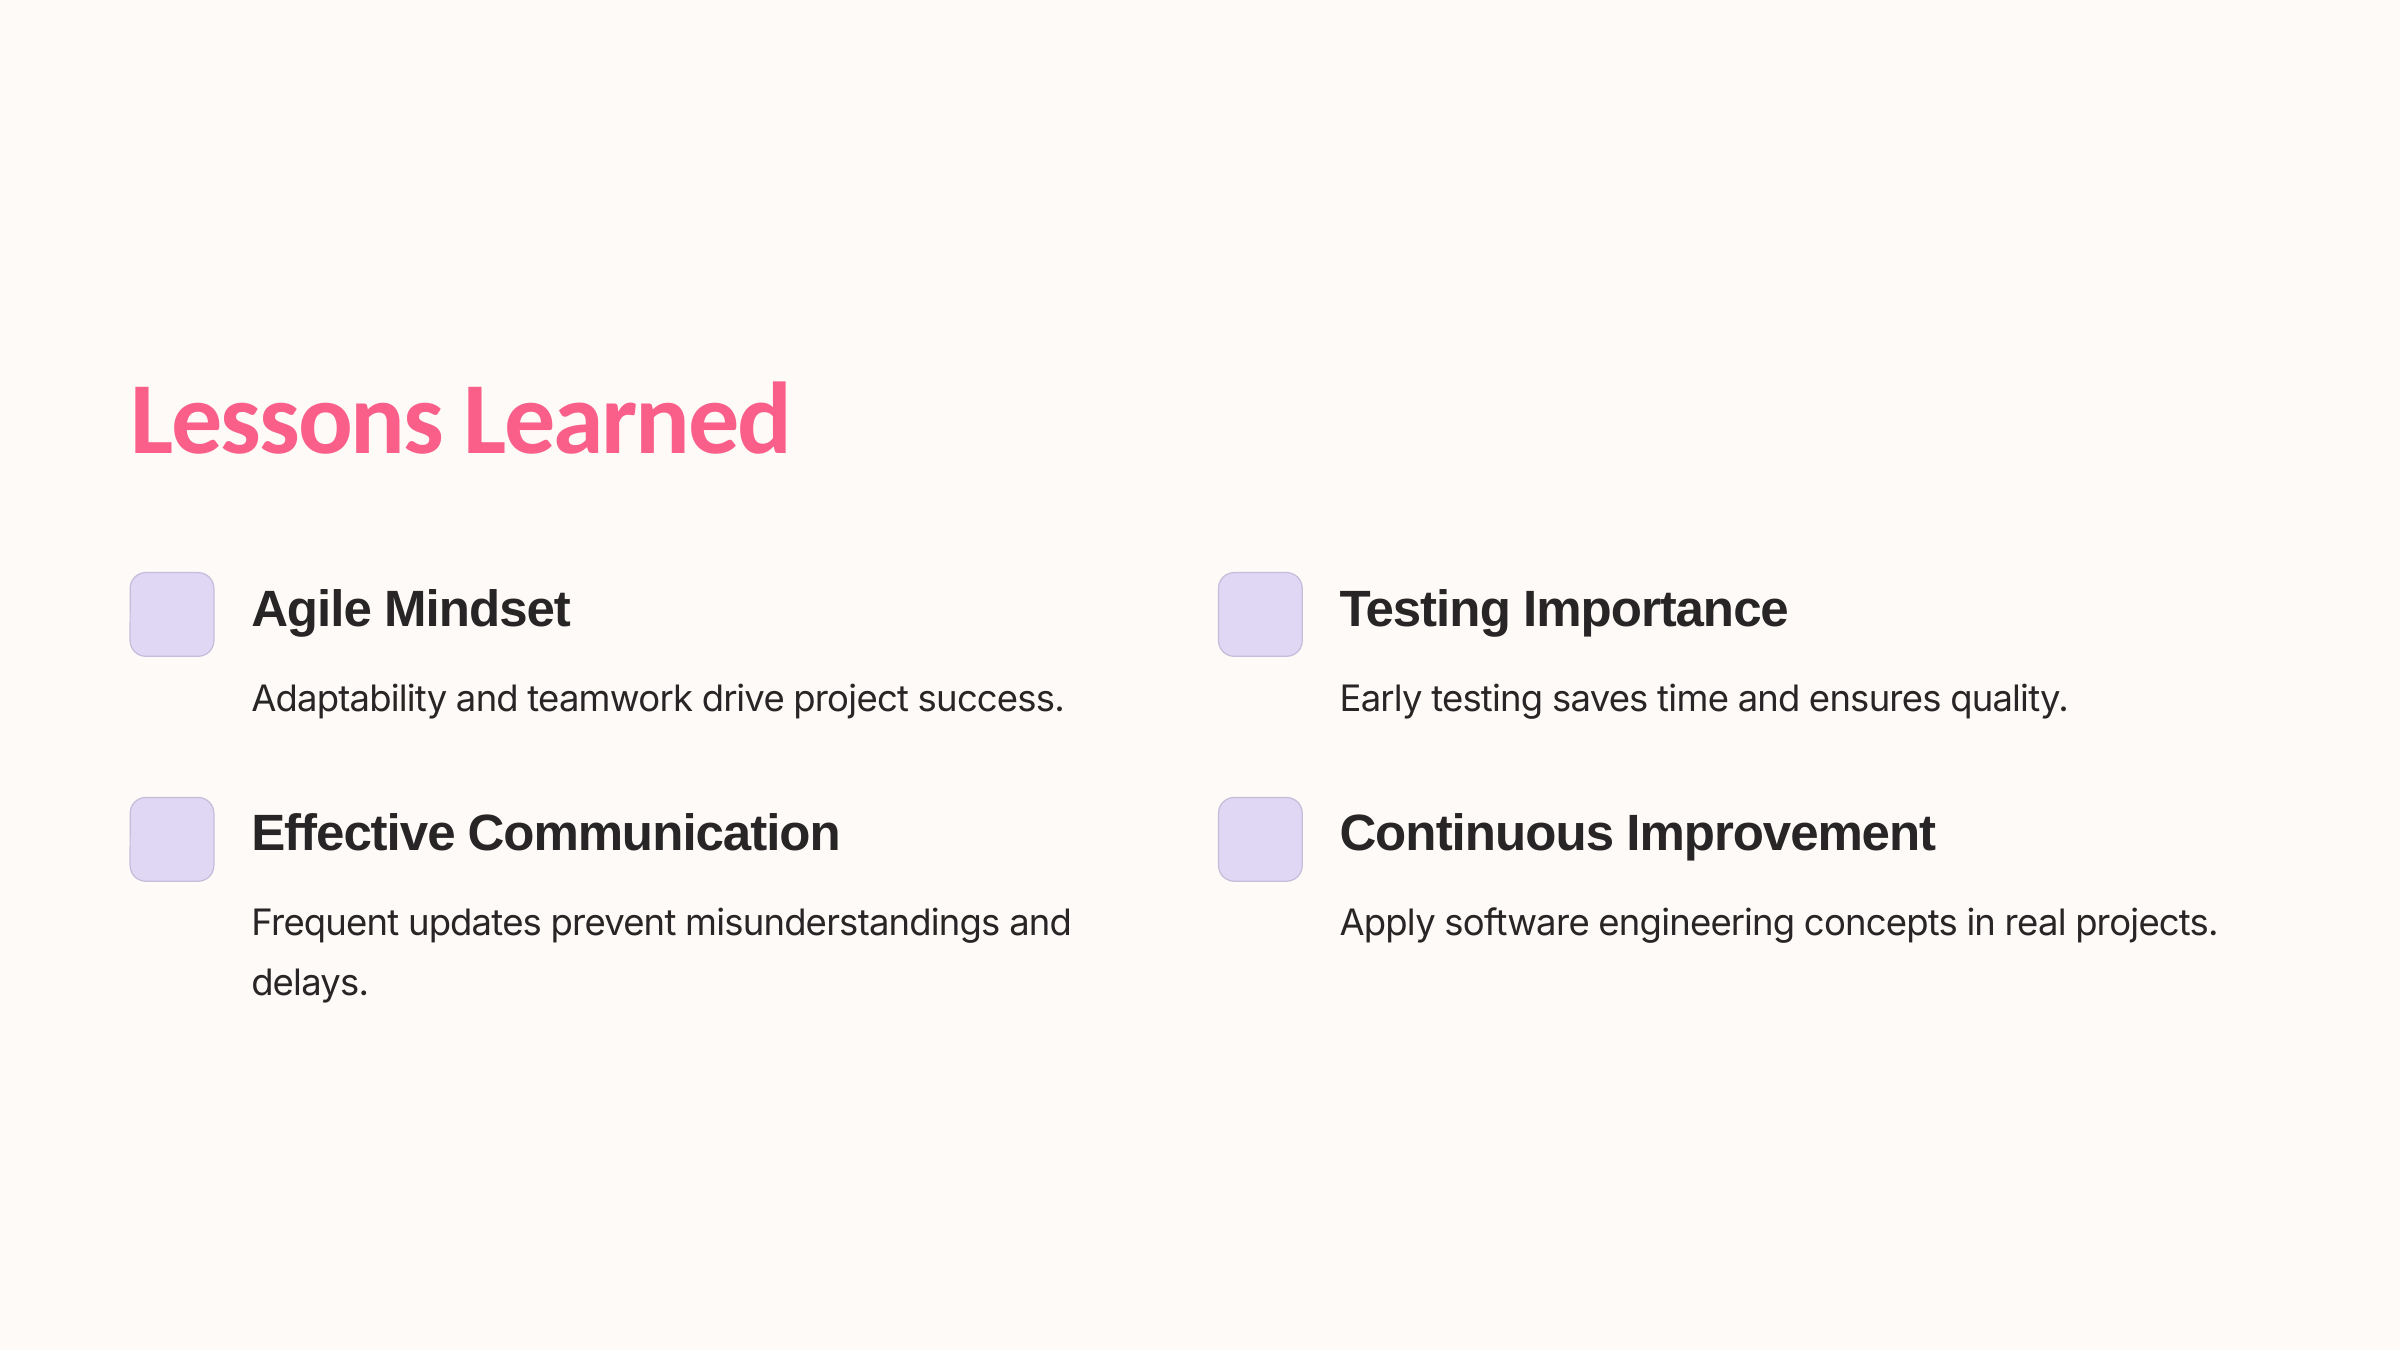

Lessons Learned

Agile Mindset

Testing Importance
Adaptability and teamwork drive project success.
Early testing saves time and ensures quality.

Effective Communication

Continuous Improvement
Frequent updates prevent misunderstandings and delays.
Apply software engineering concepts in real projects.